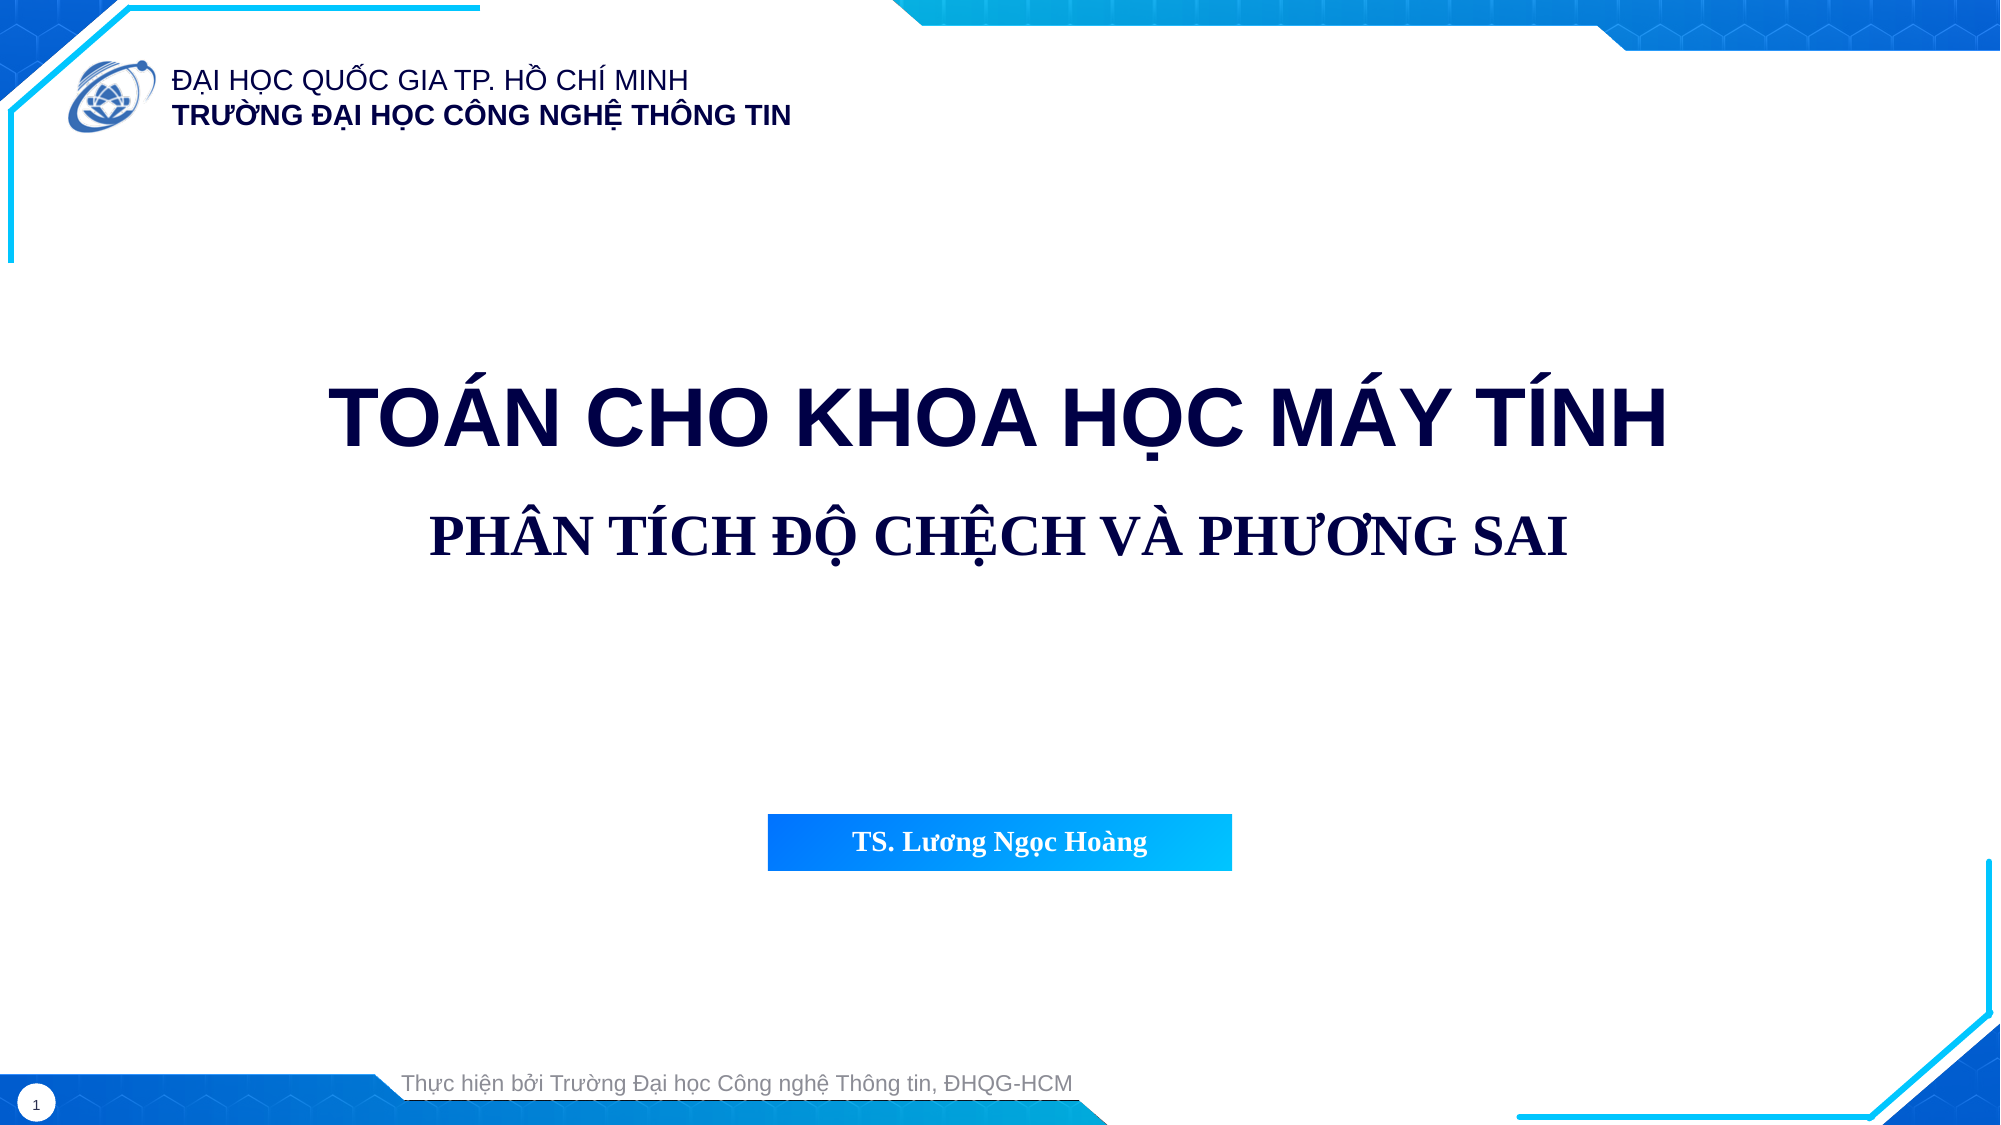

TOÁN CHO KHOA HỌC MÁY TÍNH
PHÂN TÍCH ĐỘ CHỆCH VÀ PHƯƠNG SAI

TS. Lương Ngọc Hoàng
Thực hiện bởi Trường Đại học Công nghệ Thông tin, ĐHQG-HCM
1